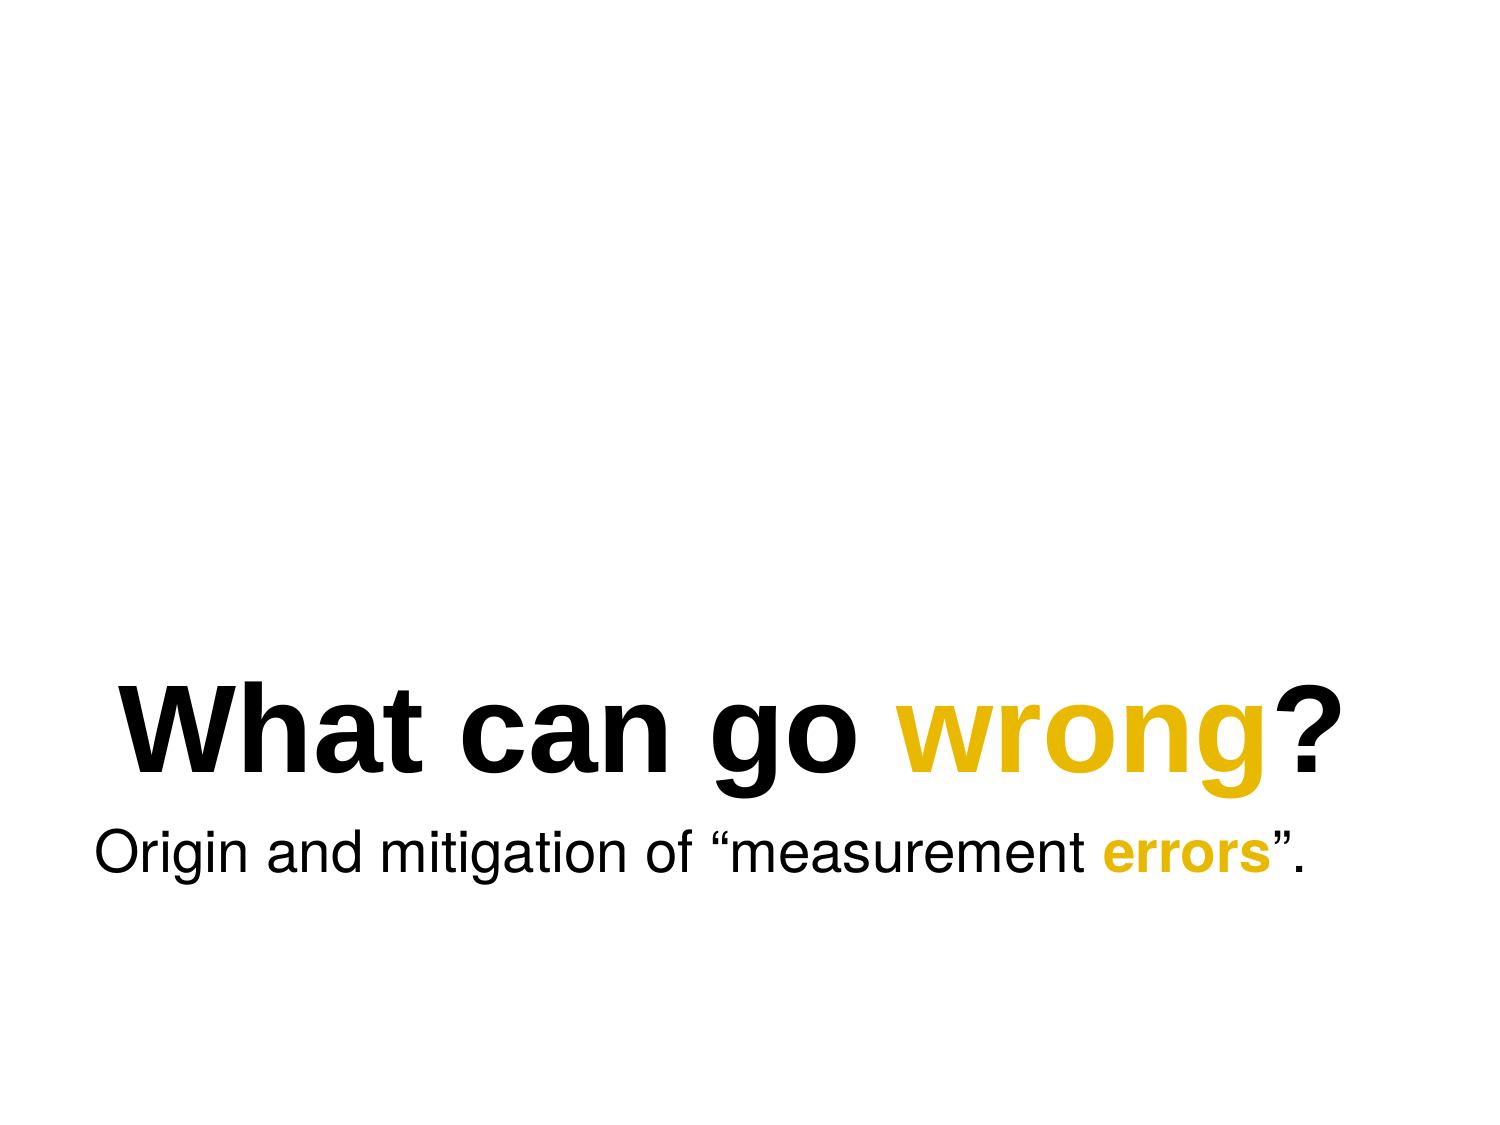

What can go wrong?
Origin and mitigation of “measurement errors”.